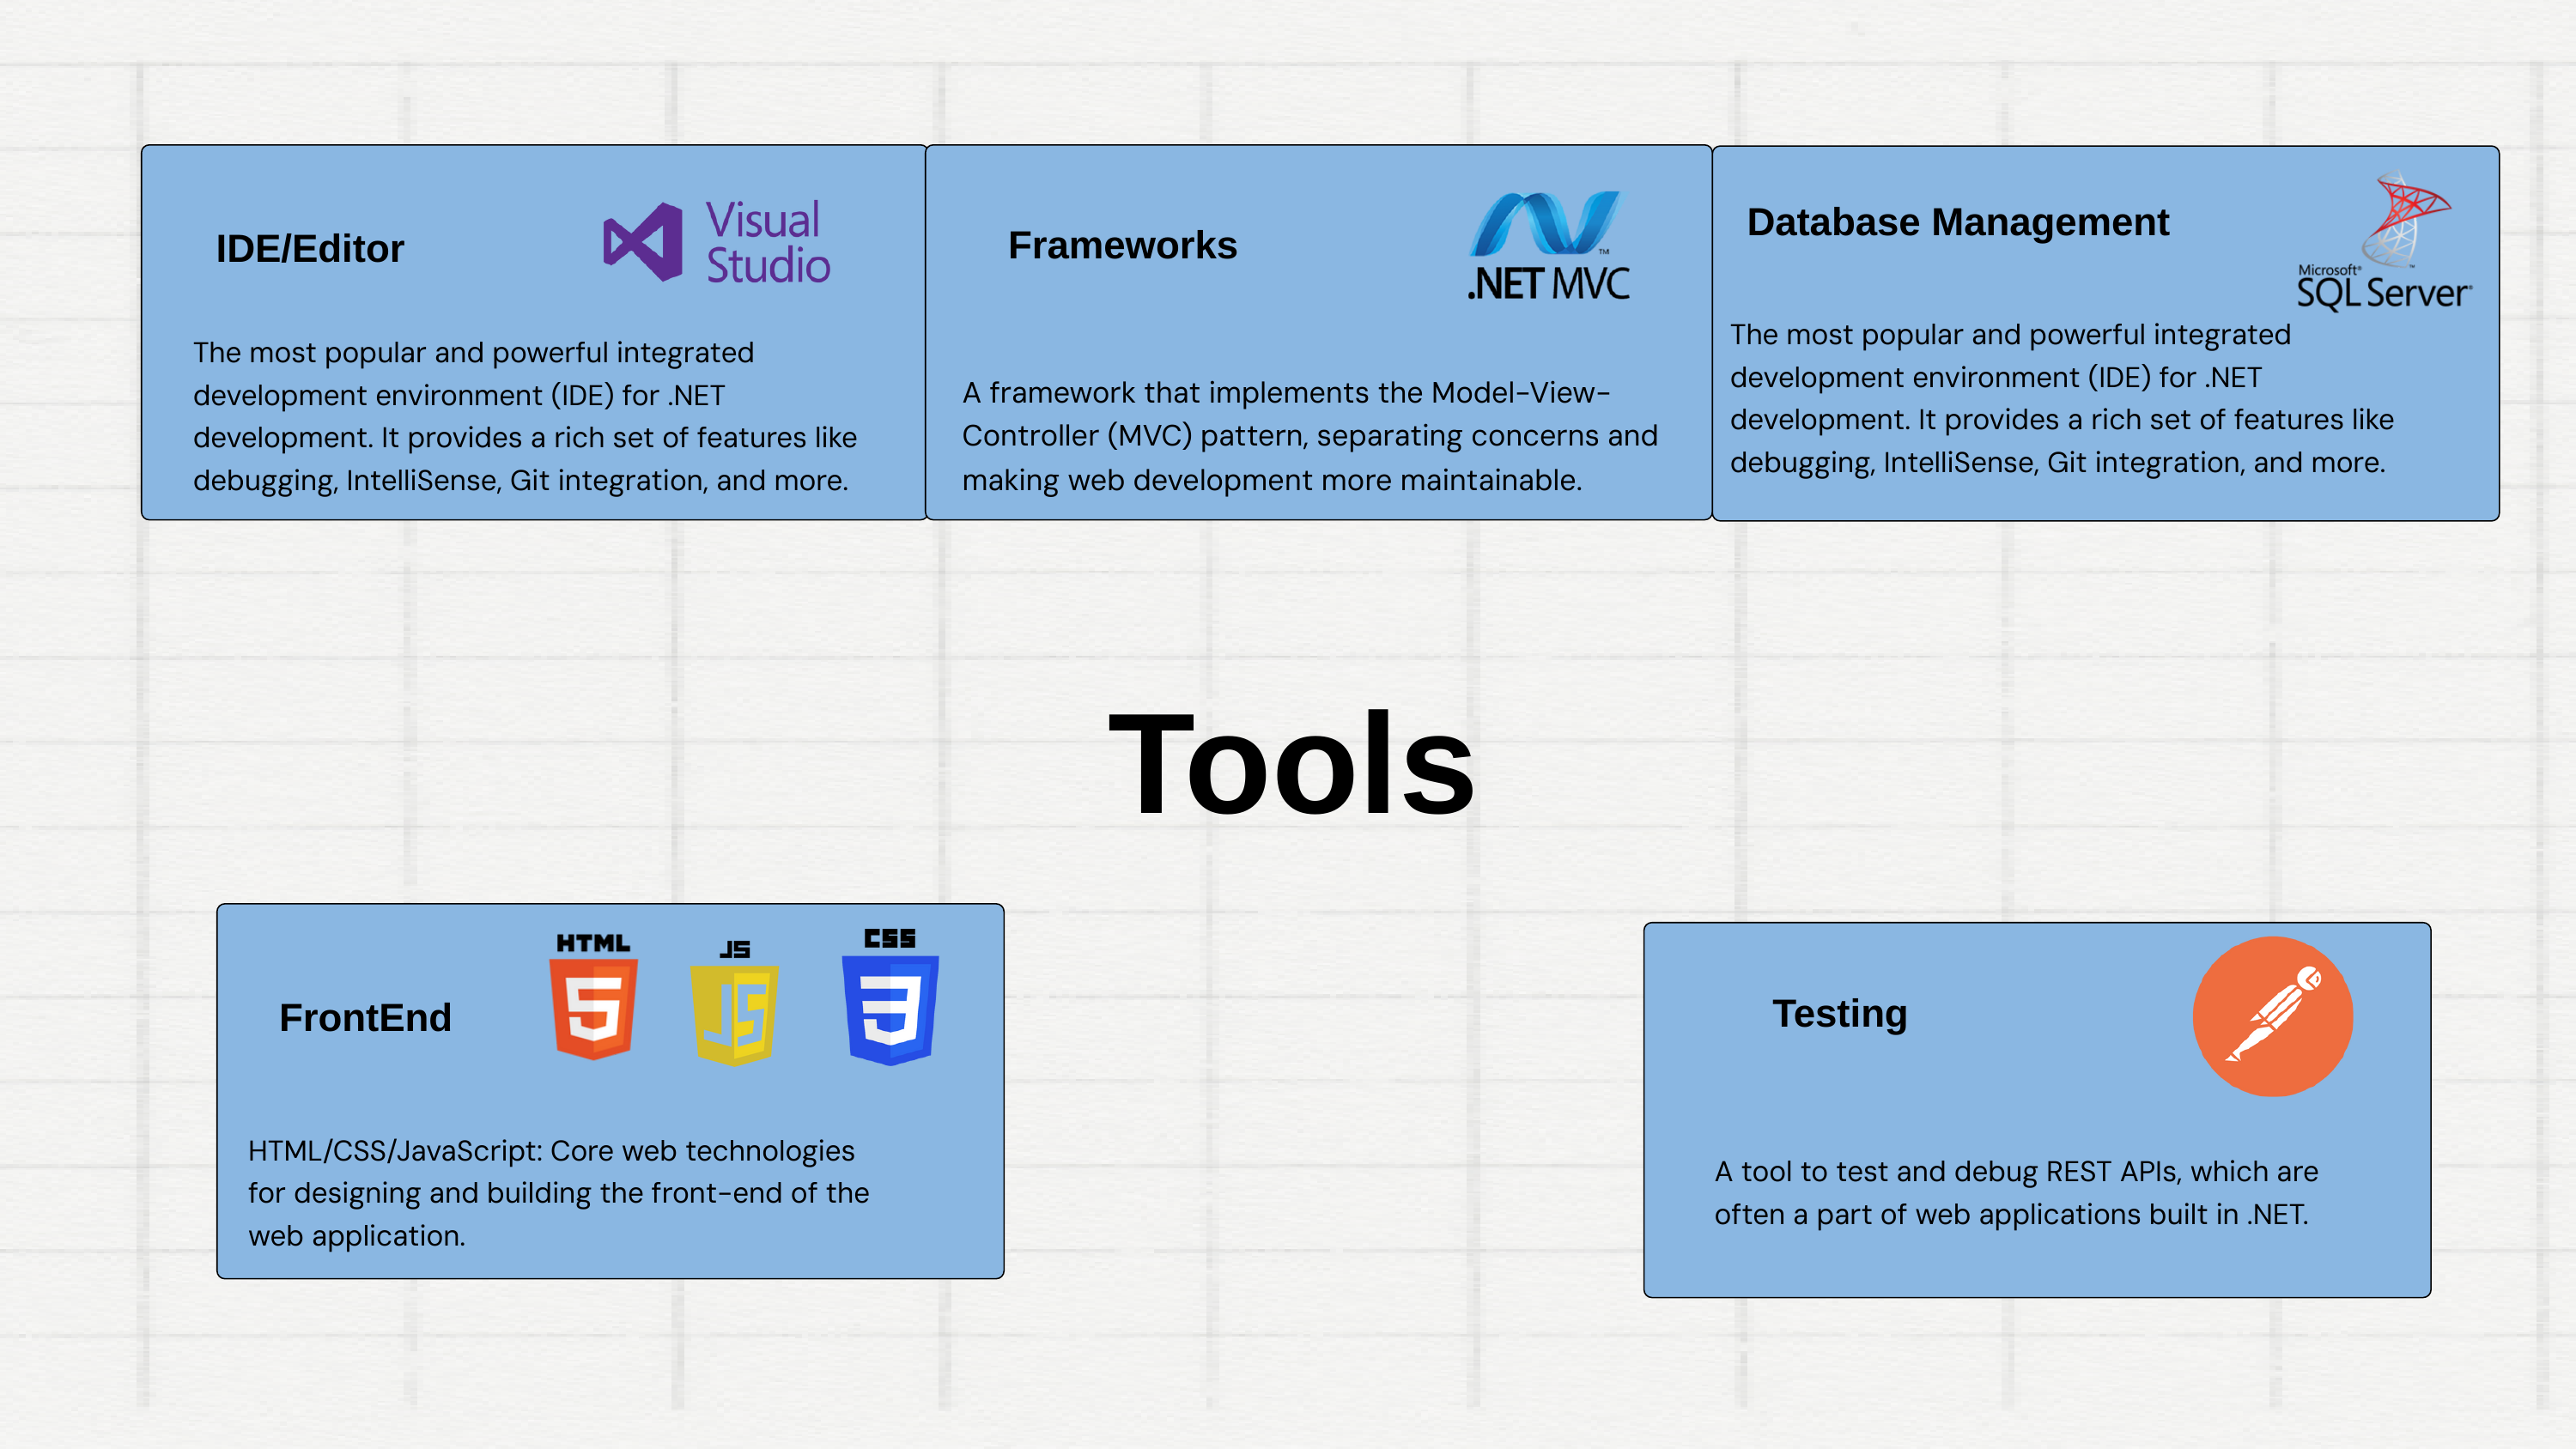

Database Management
Frameworks
IDE/Editor
The most popular and powerful integrated development environment (IDE) for .NET development. It provides a rich set of features like debugging, IntelliSense, Git integration, and more.
The most popular and powerful integrated development environment (IDE) for .NET development. It provides a rich set of features like debugging, IntelliSense, Git integration, and more.
A framework that implements the Model-View-Controller (MVC) pattern, separating concerns and making web development more maintainable.
Tools

Testing
FrontEnd
HTML/CSS/JavaScript: Core web technologies for designing and building the front-end of the web application.
A tool to test and debug REST APIs, which are often a part of web applications built in .NET.